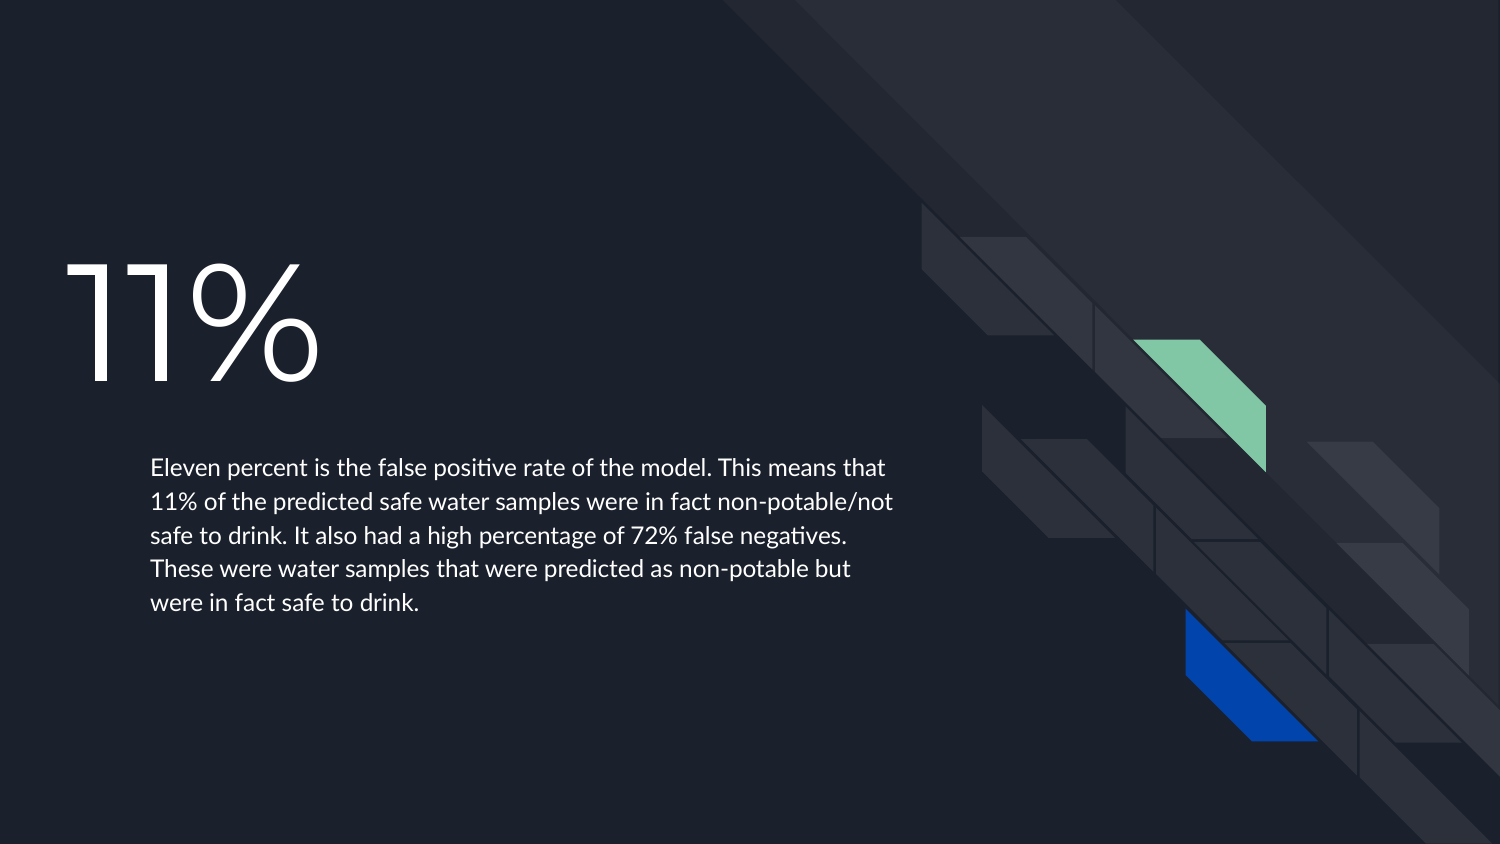

# 11%
Eleven percent is the false positive rate of the model. This means that 11% of the predicted safe water samples were in fact non-potable/not safe to drink. It also had a high percentage of 72% false negatives. These were water samples that were predicted as non-potable but were in fact safe to drink.